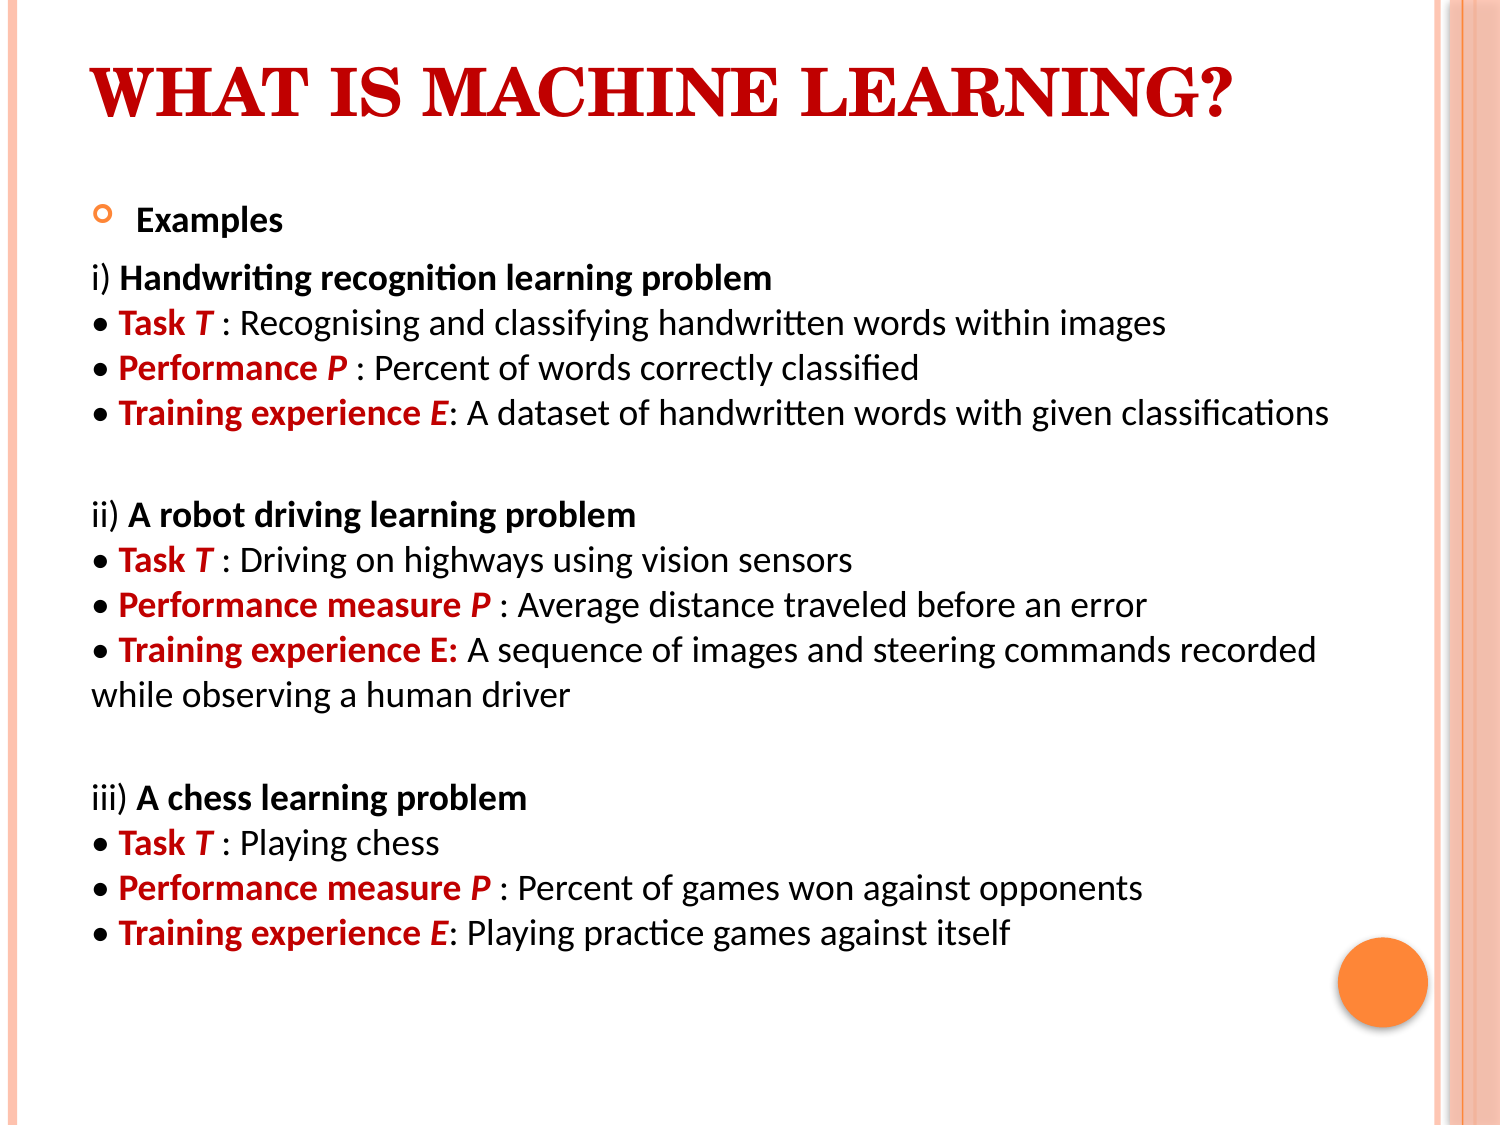

# What is Machine Learning?
Examples
i) Handwriting recognition learning problem
• Task T : Recognising and classifying handwritten words within images
• Performance P : Percent of words correctly classified
• Training experience E: A dataset of handwritten words with given classifications
ii) A robot driving learning problem
• Task T : Driving on highways using vision sensors
• Performance measure P : Average distance traveled before an error
• Training experience E: A sequence of images and steering commands recorded while observing a human driver
iii) A chess learning problem
• Task T : Playing chess
• Performance measure P : Percent of games won against opponents
• Training experience E: Playing practice games against itself